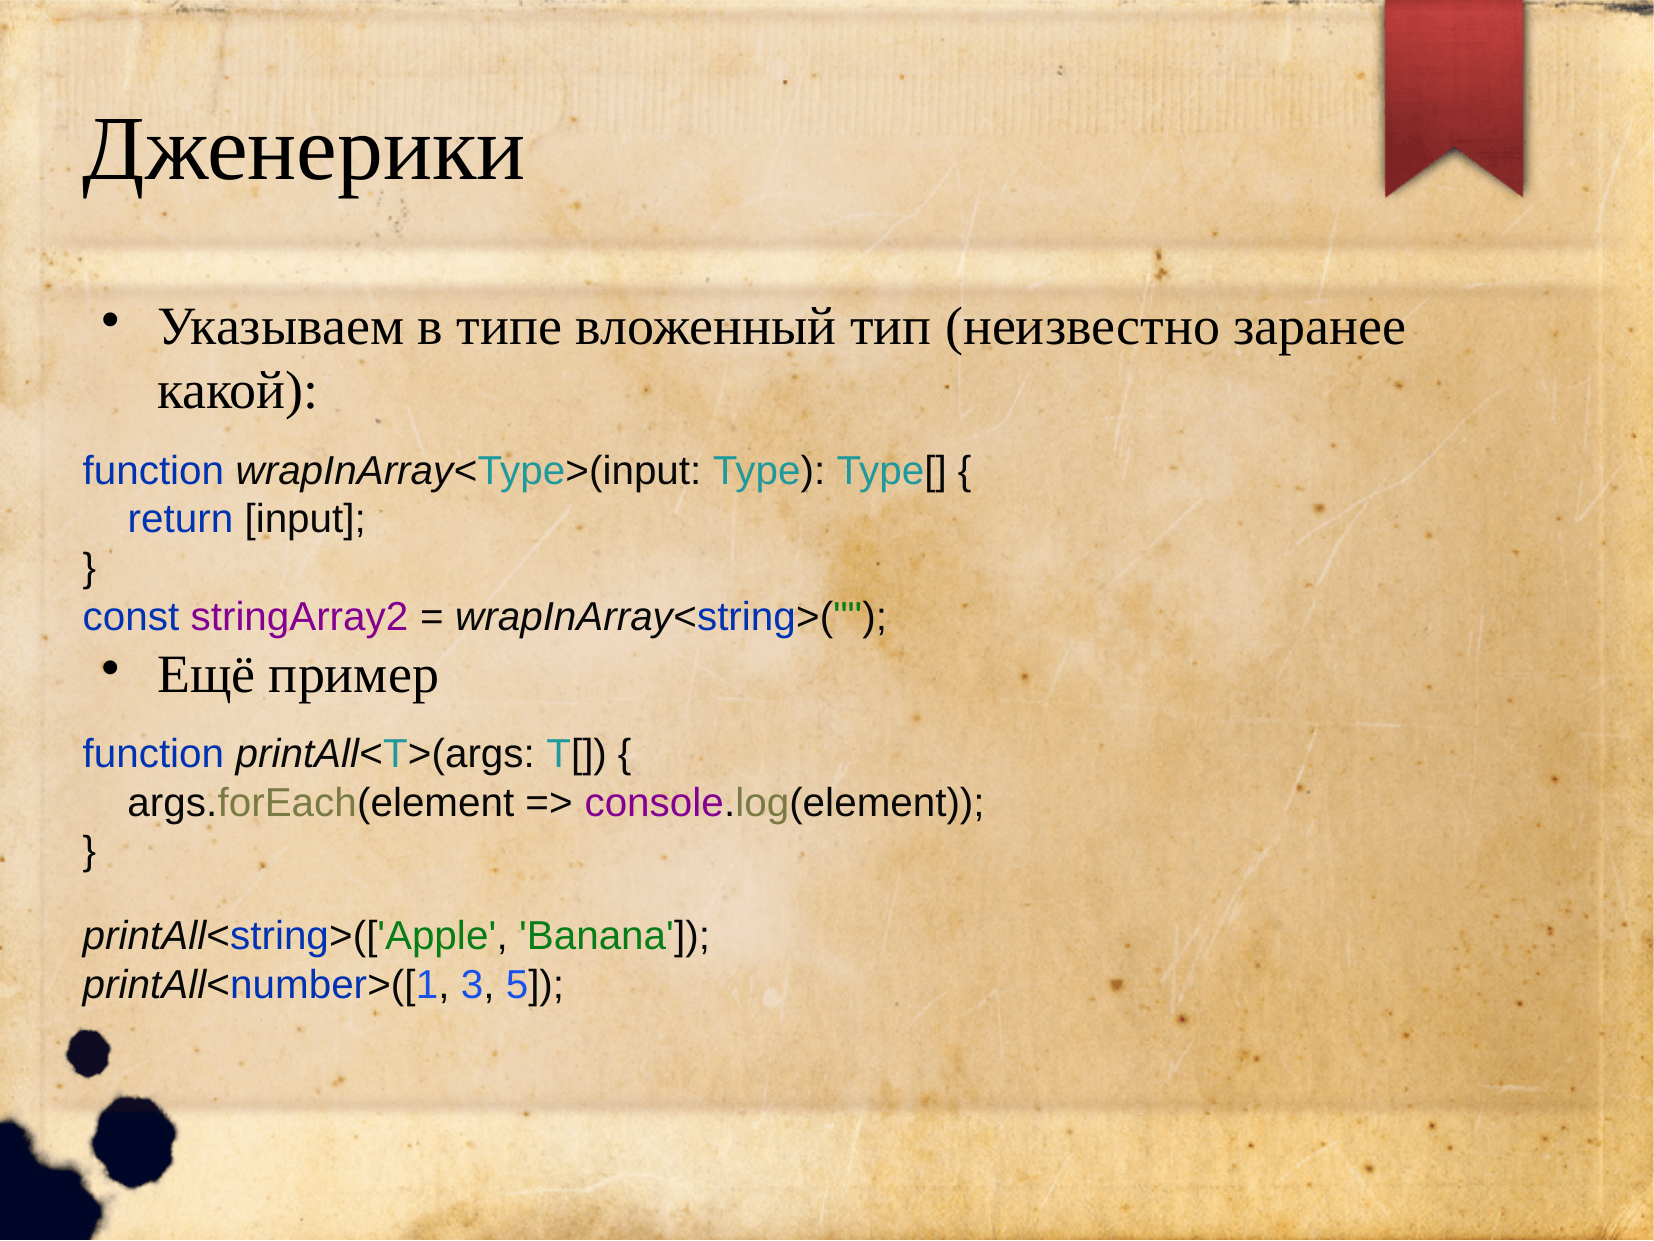

Дженерики
Указываем в типе вложенный тип (неизвестно заранее какой):
function wrapInArray<Type>(input: Type): Type[] {
    return [input];
}
const stringArray2 = wrapInArray<string>("");
Ещё пример
function printAll<T>(args: T[]) {
    args.forEach(element => console.log(element));
}
printAll<string>(['Apple', 'Banana']);
printAll<number>([1, 3, 5]);